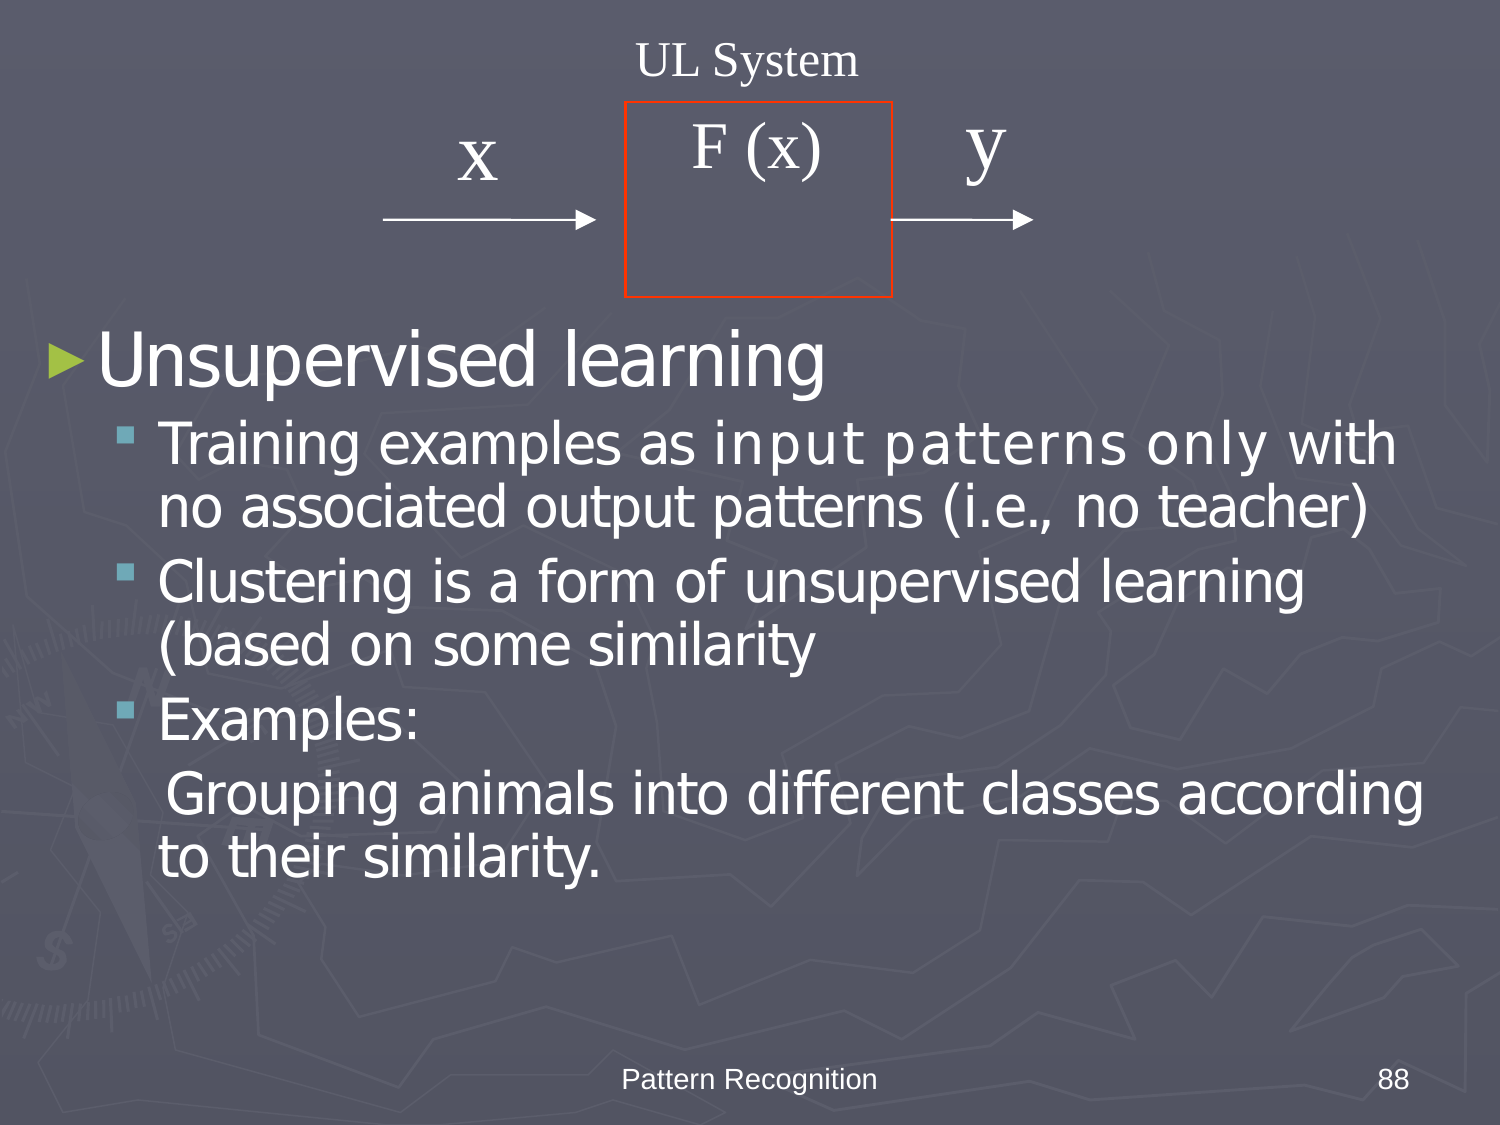

UL System
y
x
      F (x)

Unsupervised learning
Training examples as input patterns only with no associated output patterns (i.e., no teacher)
Clustering is a form of unsupervised learning (based on some similarity
Examples:
   Grouping animals into different classes according to their similarity.

Pattern Recognition
88